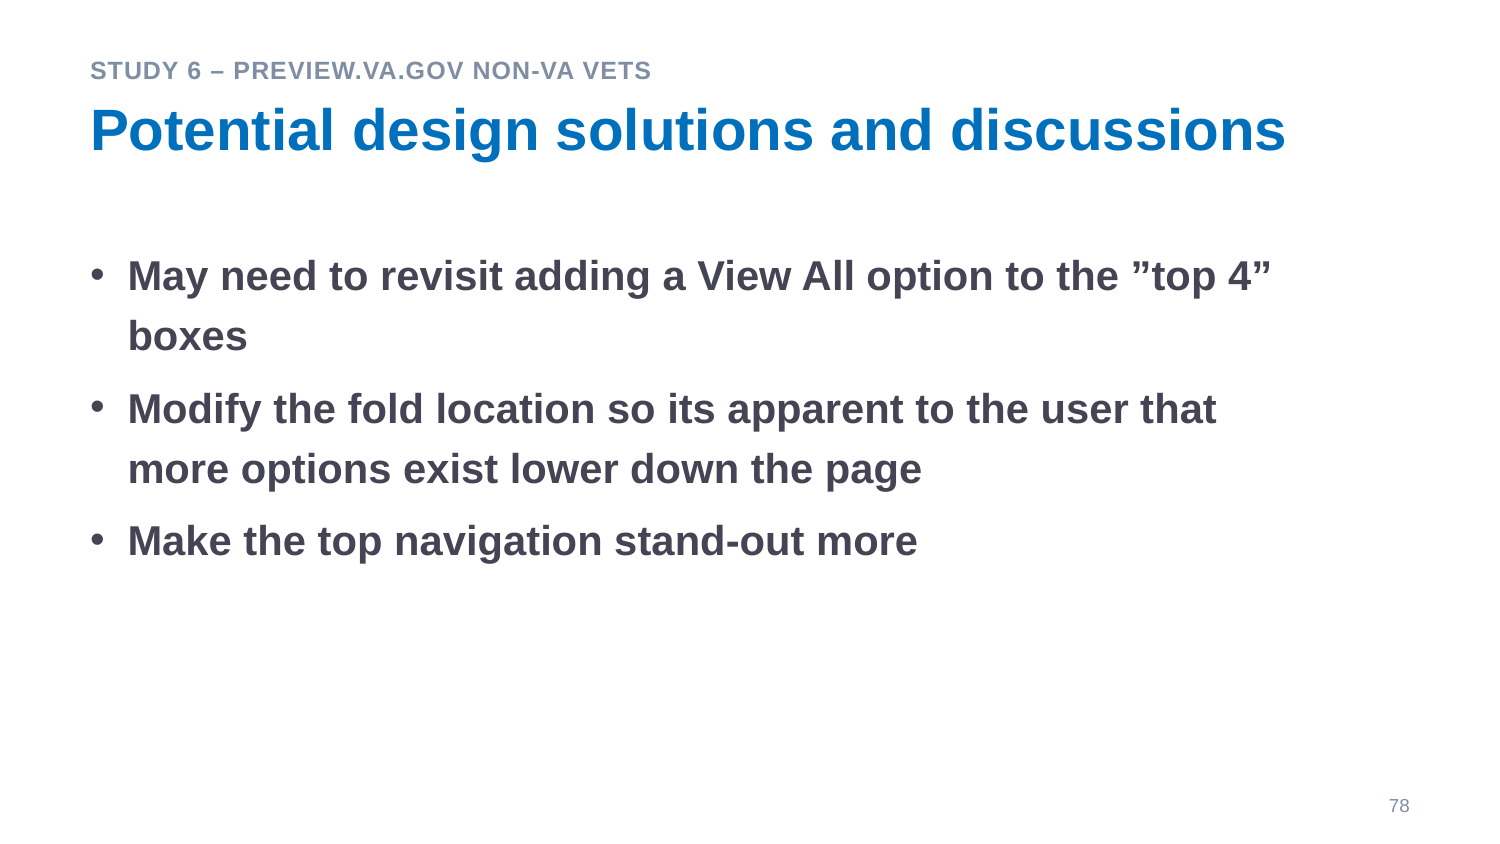

Study 6 – Preview.va.gov Non-VA Vets
# Potential design solutions and discussions
May need to revisit adding a View All option to the ”top 4” boxes
Modify the fold location so its apparent to the user that more options exist lower down the page
Make the top navigation stand-out more

78